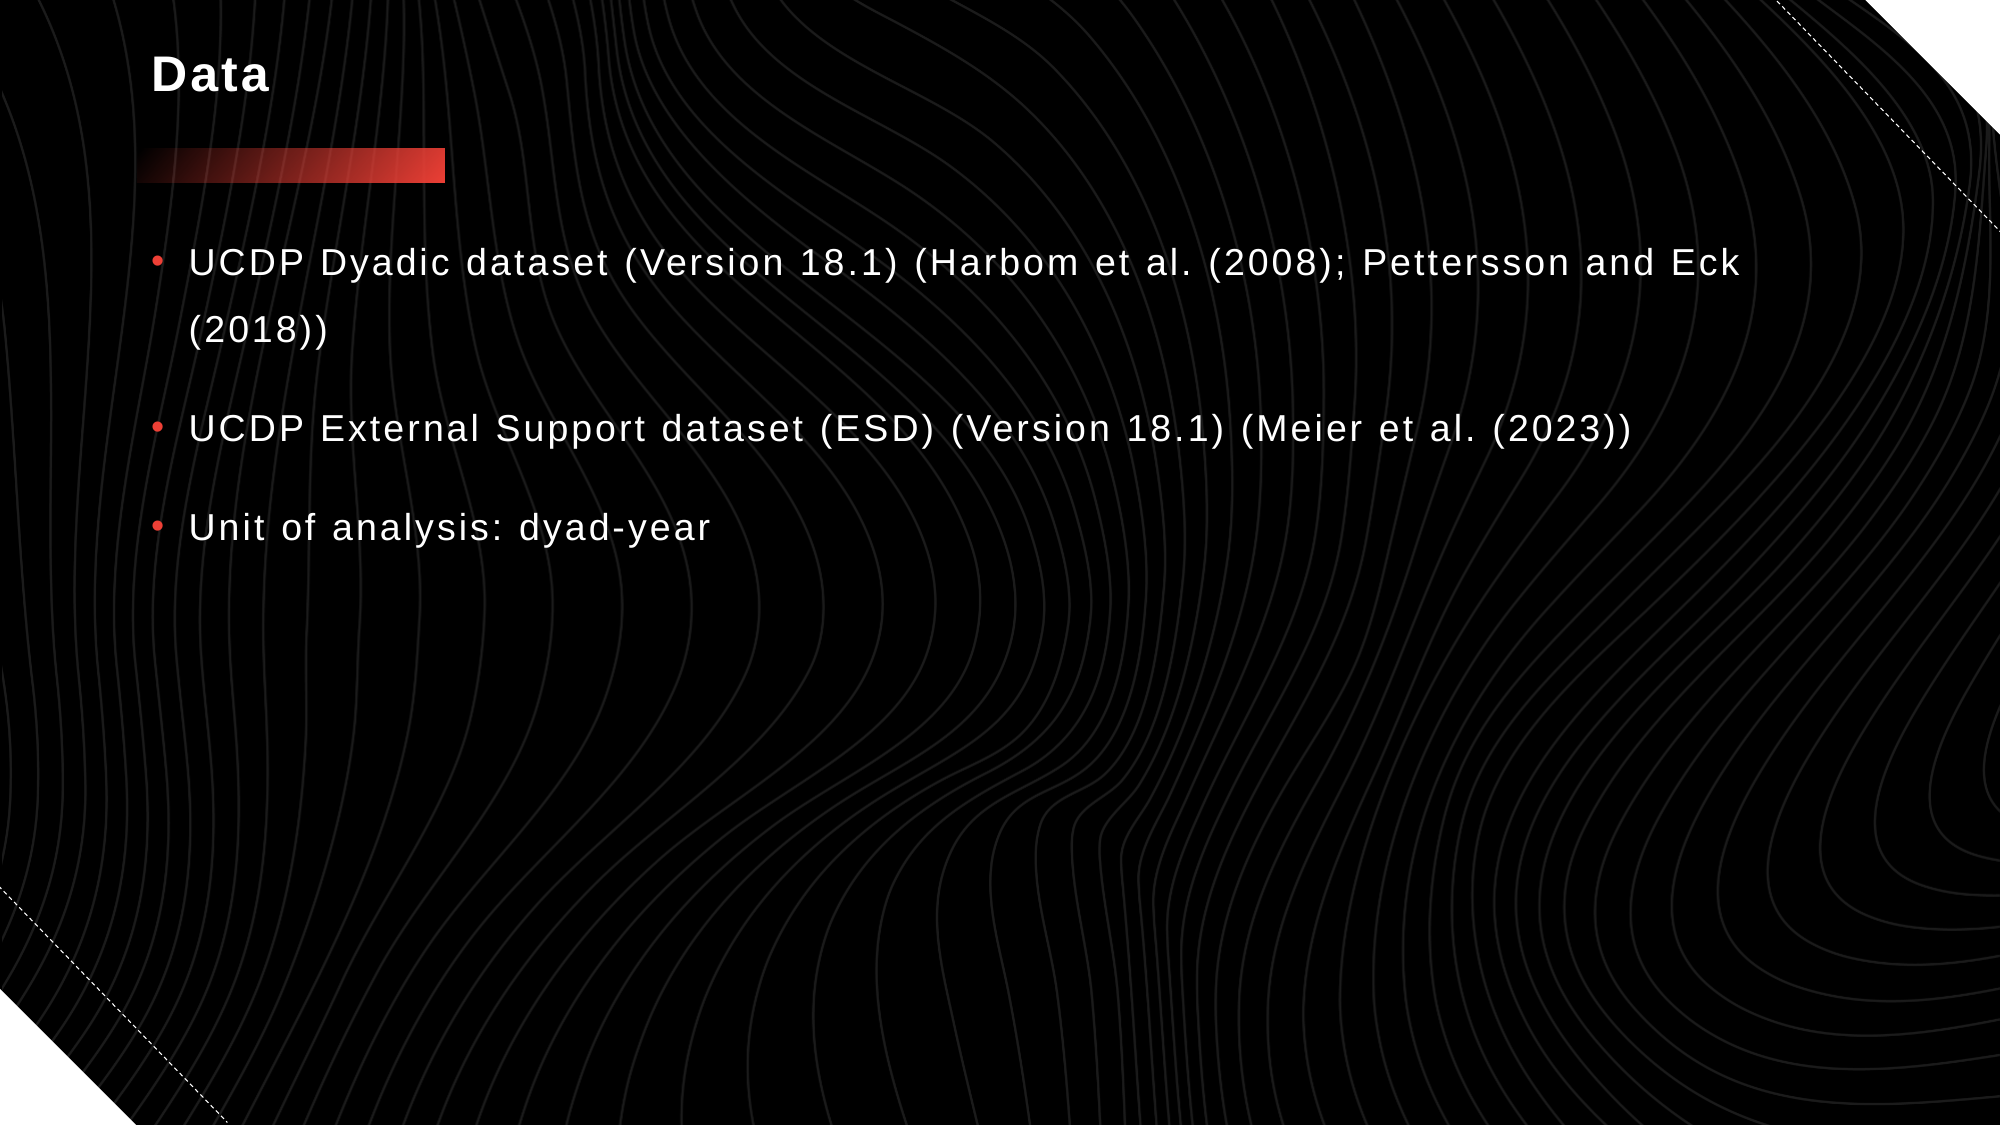

# Data
UCDP Dyadic dataset (Version 18.1) (Harbom et al. (2008); Pettersson and Eck (2018))
UCDP External Support dataset (ESD) (Version 18.1) (Meier et al. (2023))
Unit of analysis: dyad-year